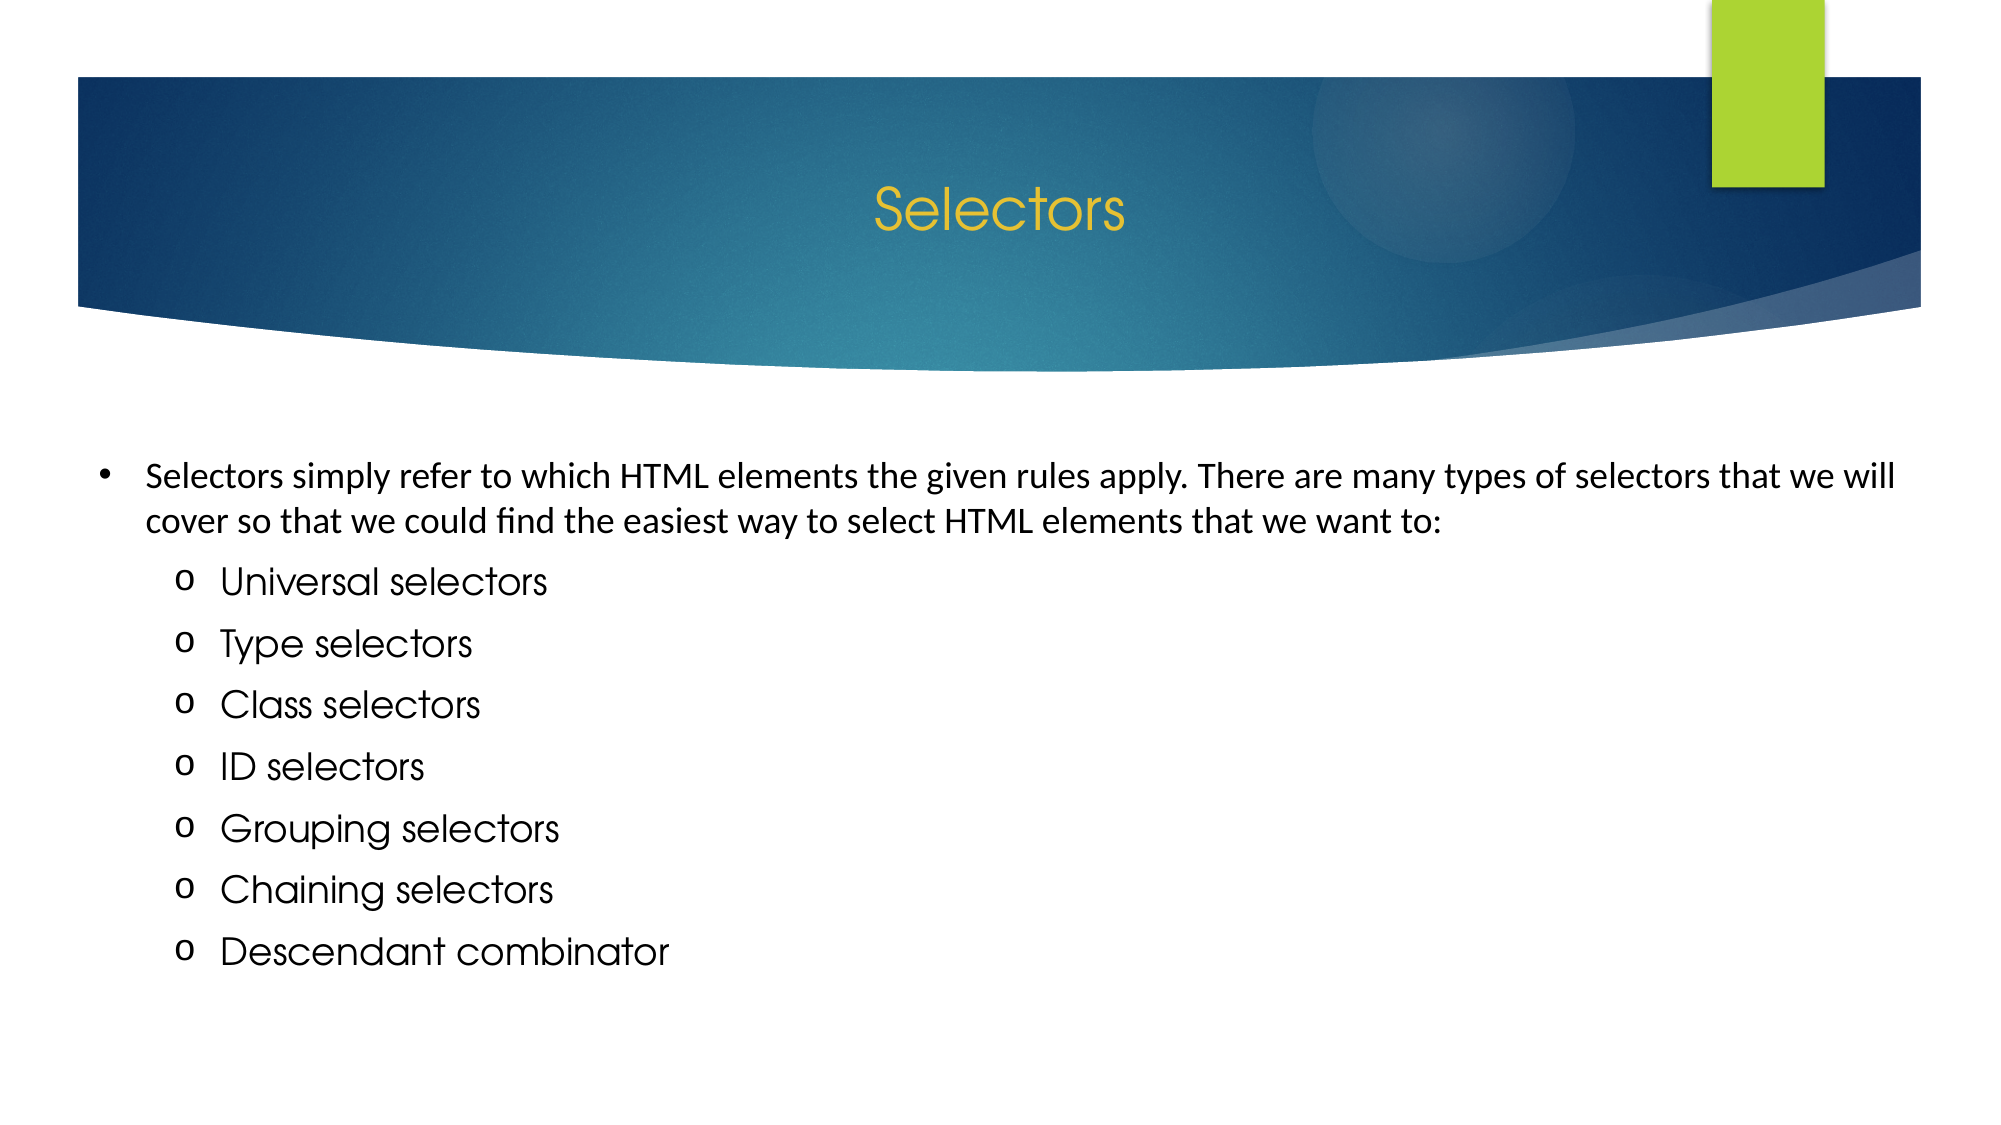

# Selectors
Selectors simply refer to which HTML elements the given rules apply. There are many types of selectors that we will cover so that we could find the easiest way to select HTML elements that we want to:
Universal selectors
Type selectors
Class selectors
ID selectors
Grouping selectors
Chaining selectors
Descendant combinator